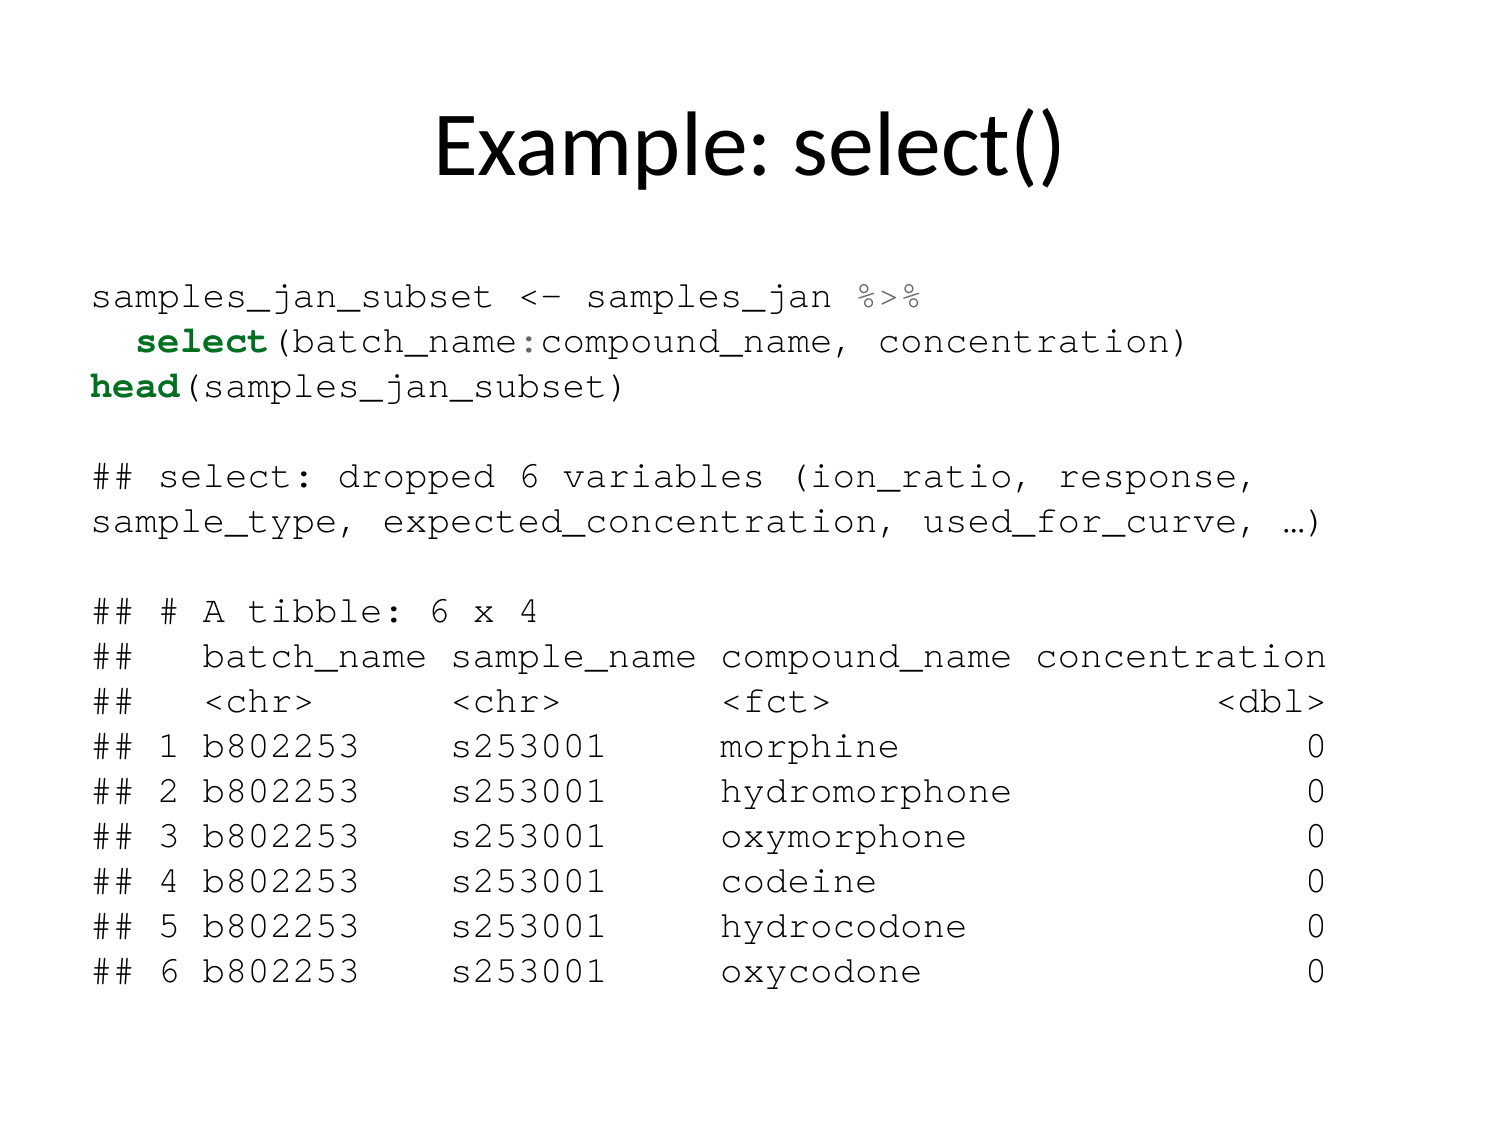

# Example: select()
samples_jan_subset <- samples_jan %>%
  select(batch_name:compound_name, concentration)
head(samples_jan_subset)

## select: dropped 6 variables (ion_ratio, response, sample_type, expected_concentration, used_for_curve, …)

## # A tibble: 6 x 4
##   batch_name sample_name compound_name concentration
##   <chr>      <chr>       <fct>                 <dbl>
## 1 b802253    s253001     morphine                  0
## 2 b802253    s253001     hydromorphone             0
## 3 b802253    s253001     oxymorphone               0
## 4 b802253    s253001     codeine                   0
## 5 b802253    s253001     hydrocodone               0
## 6 b802253    s253001     oxycodone                 0